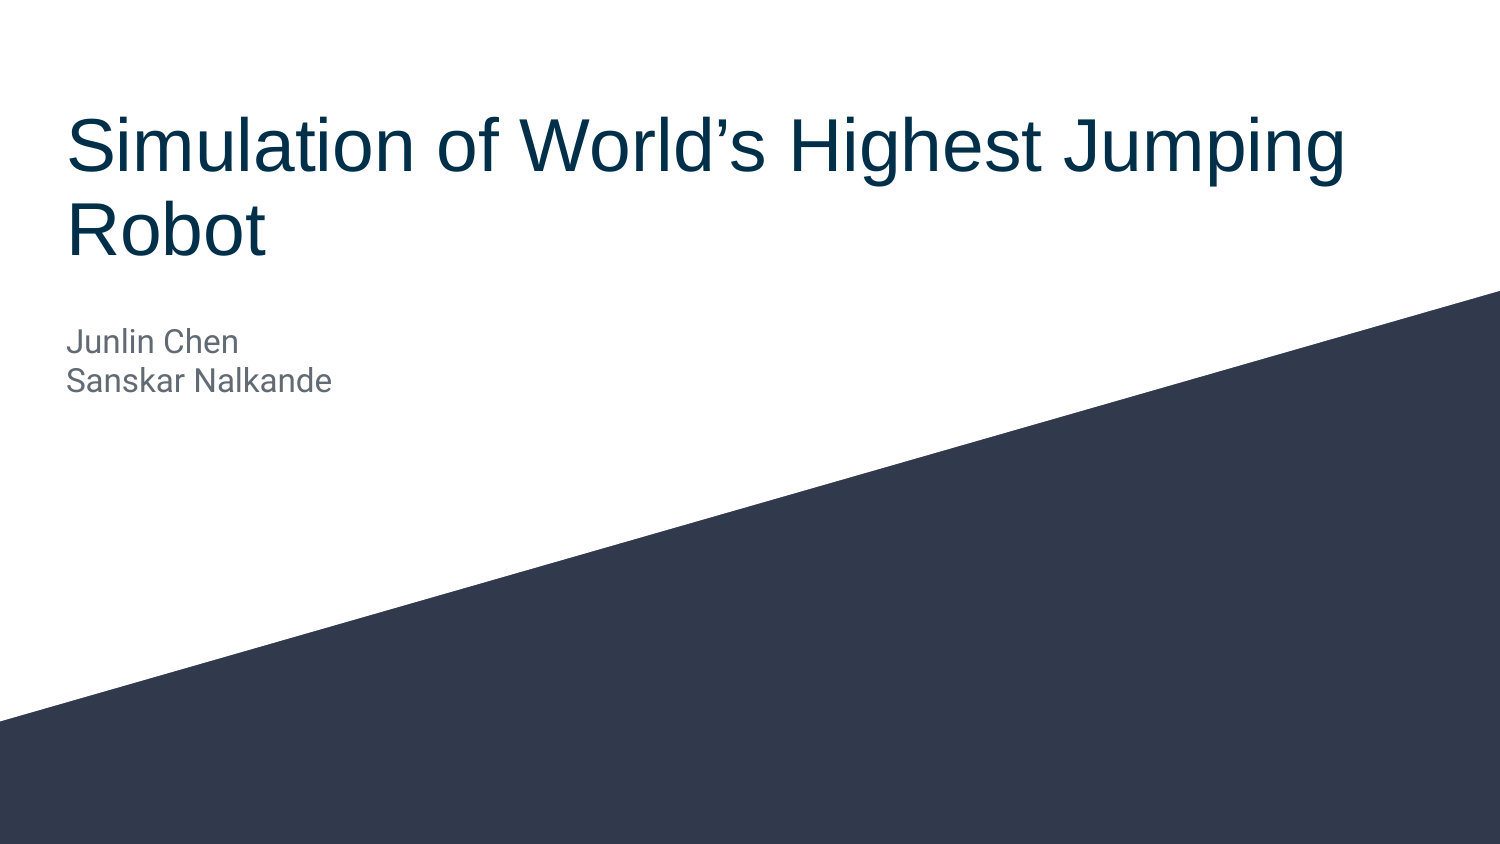

# Simulation of World’s Highest Jumping Robot
Junlin Chen
Sanskar Nalkande